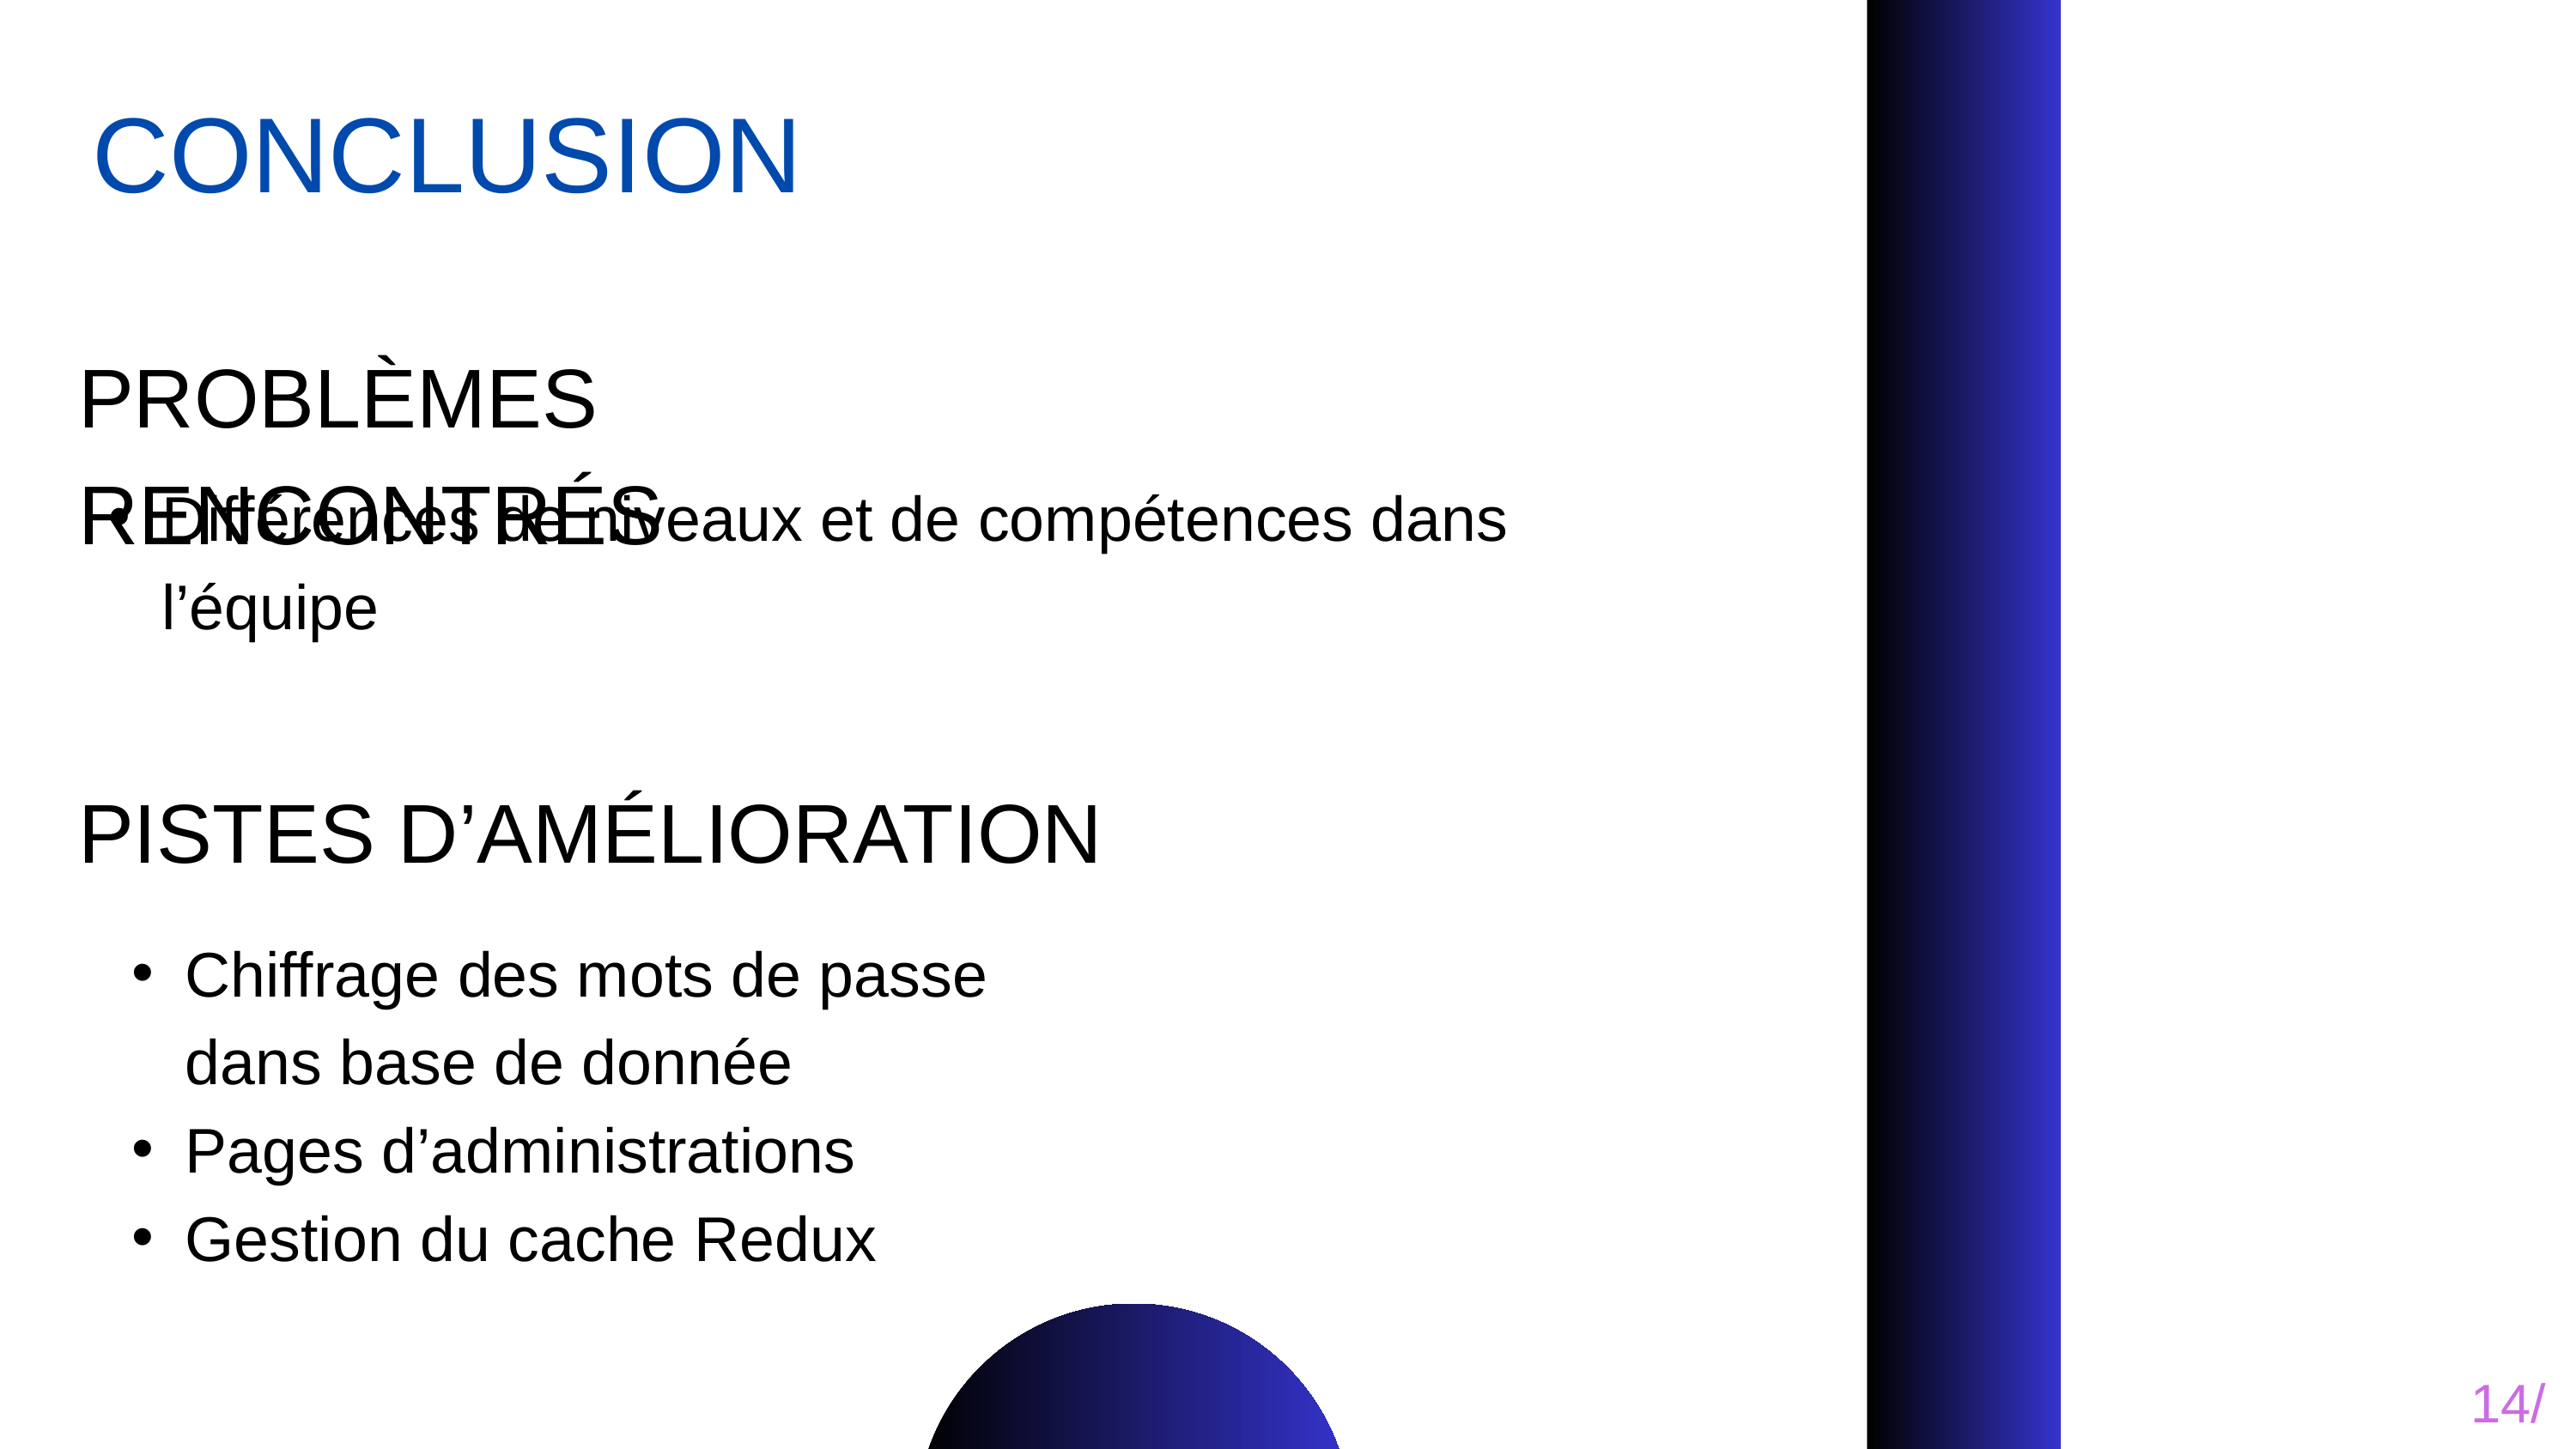

CONCLUSION
PROBLÈMES RENCONTRÉS
Différences de niveaux et de compétences dans l’équipe
PISTES D’AMÉLIORATION
Chiffrage des mots de passe dans base de donnée
Pages d’administrations
Gestion du cache Redux

14/